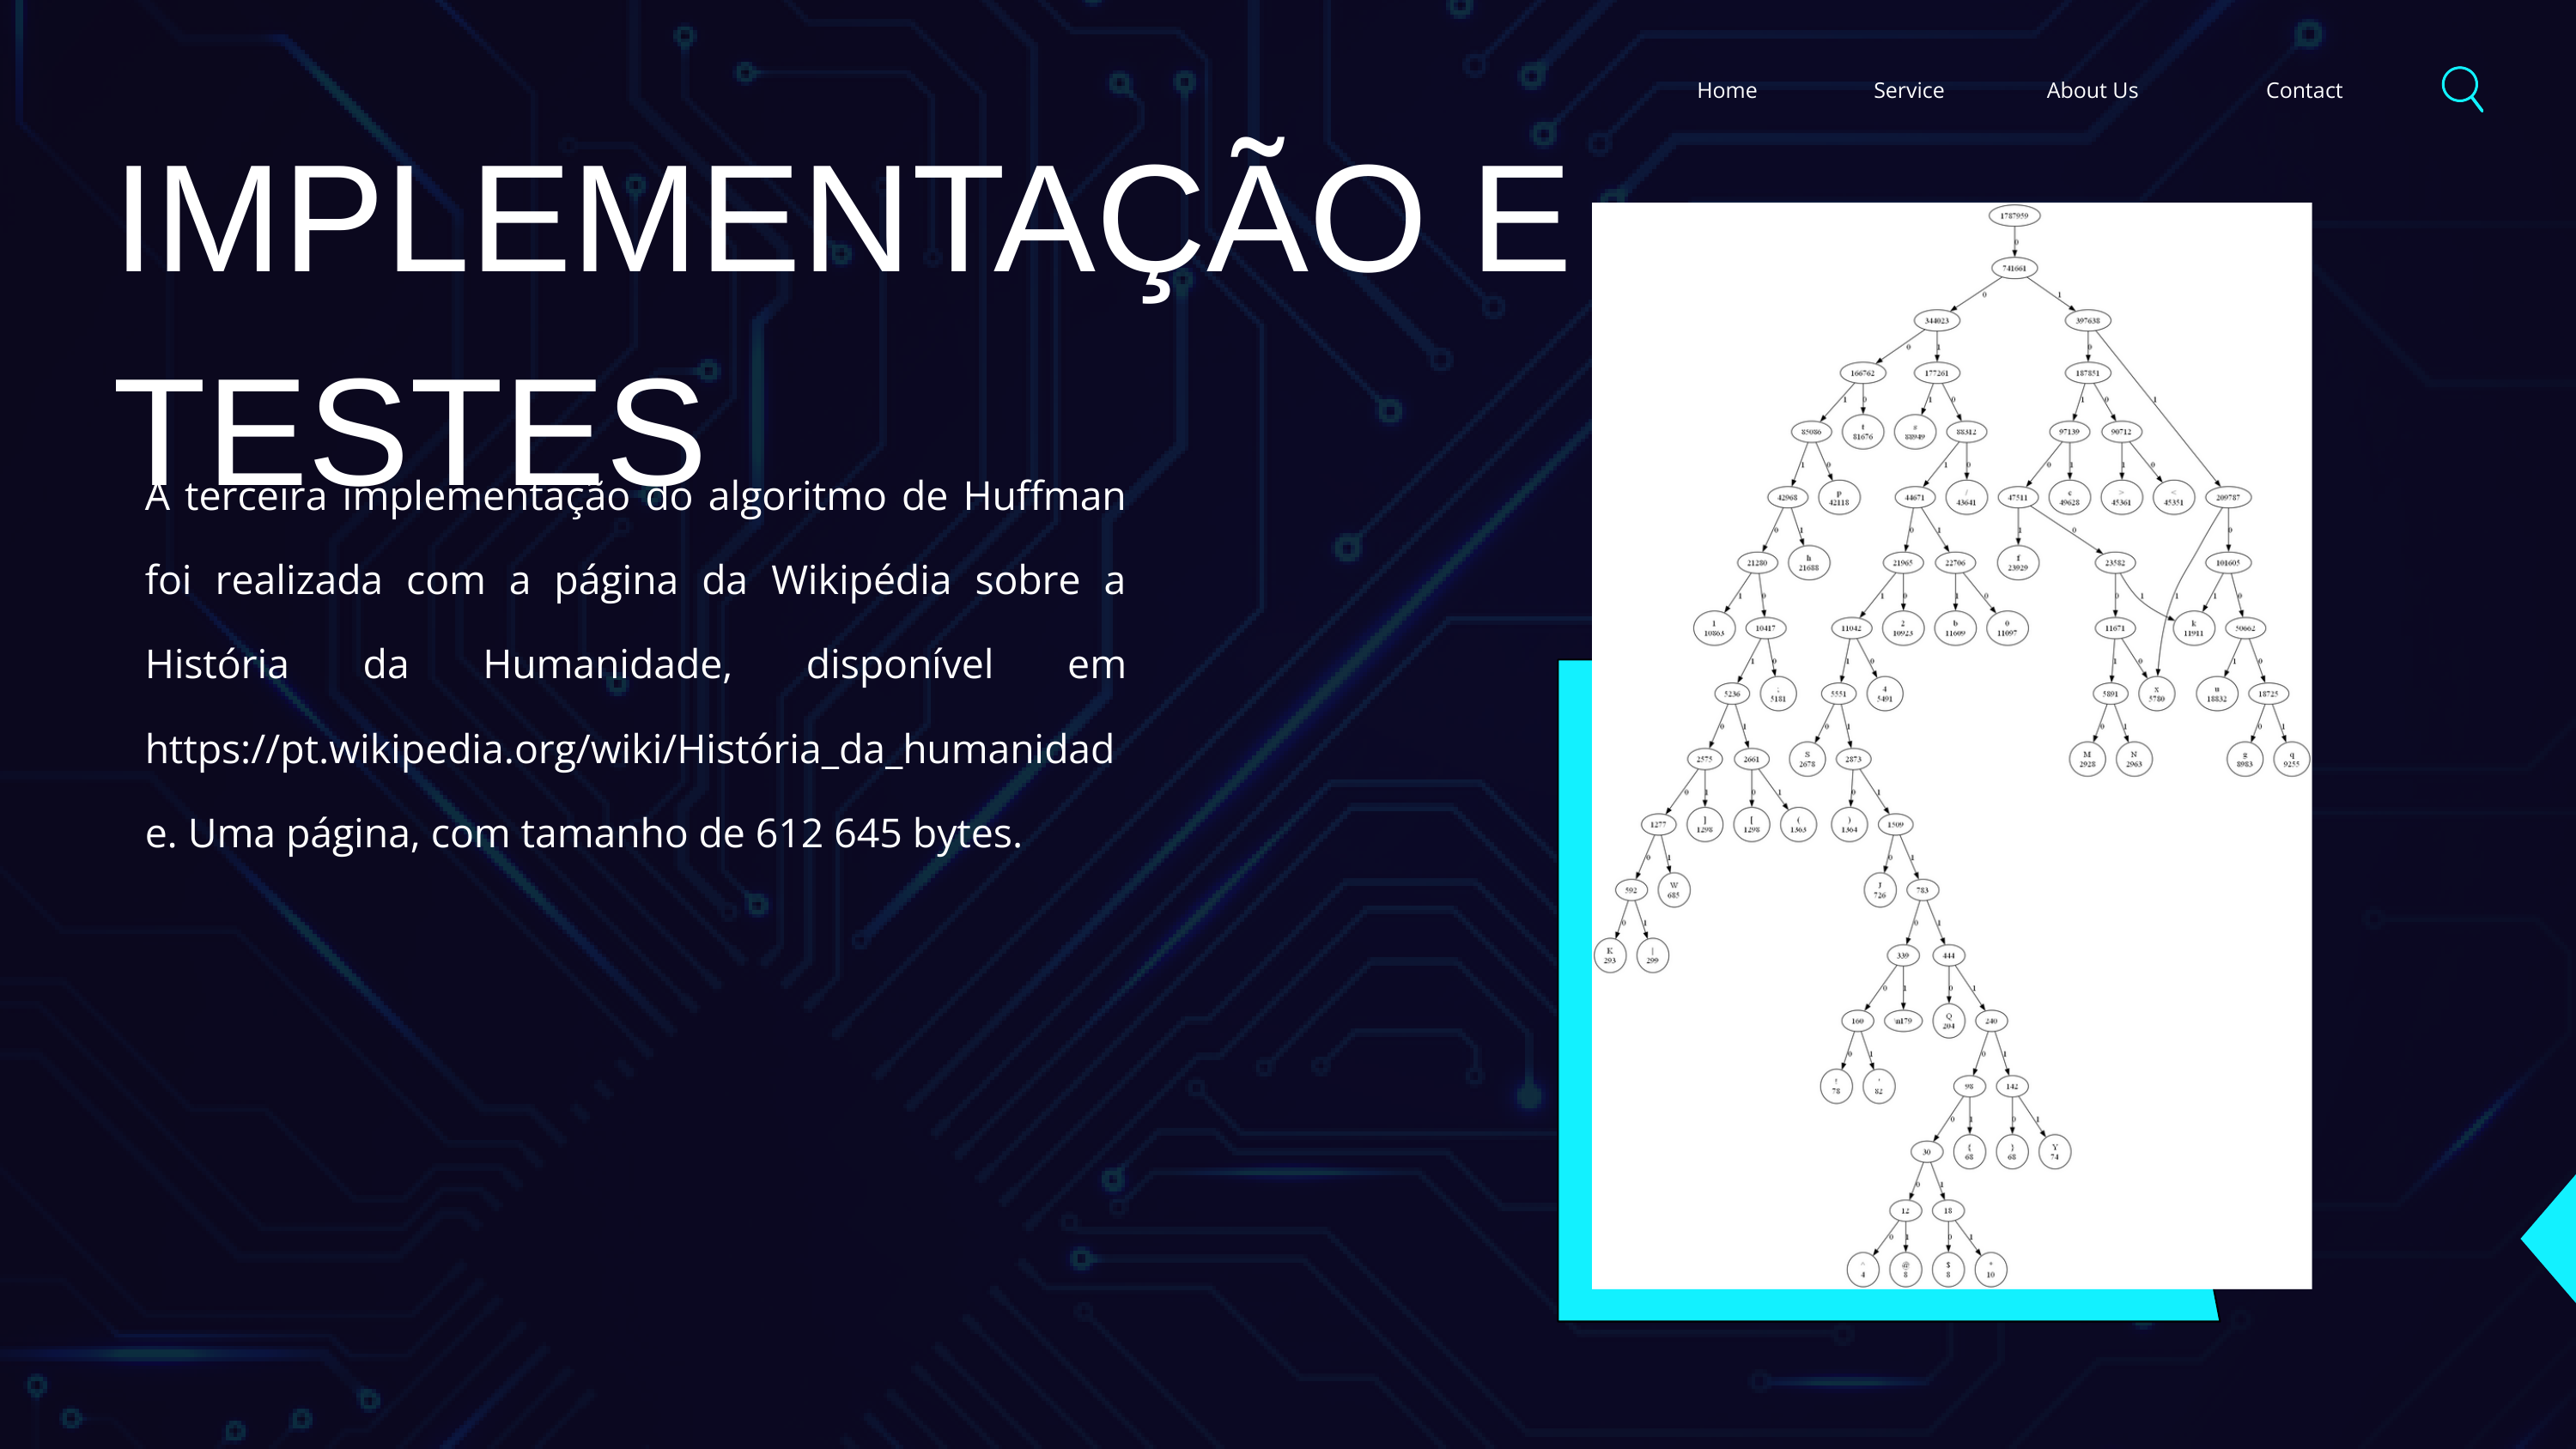

Home
Service
About Us
Contact
IMPLEMENTAÇÃO E TESTES

A terceira implementação do algoritmo de Huffman foi realizada com a página da Wikipédia sobre a História da Humanidade, disponível em https://pt.wikipedia.org/wiki/História_da_humanidade. Uma página, com tamanho de 612 645 bytes.